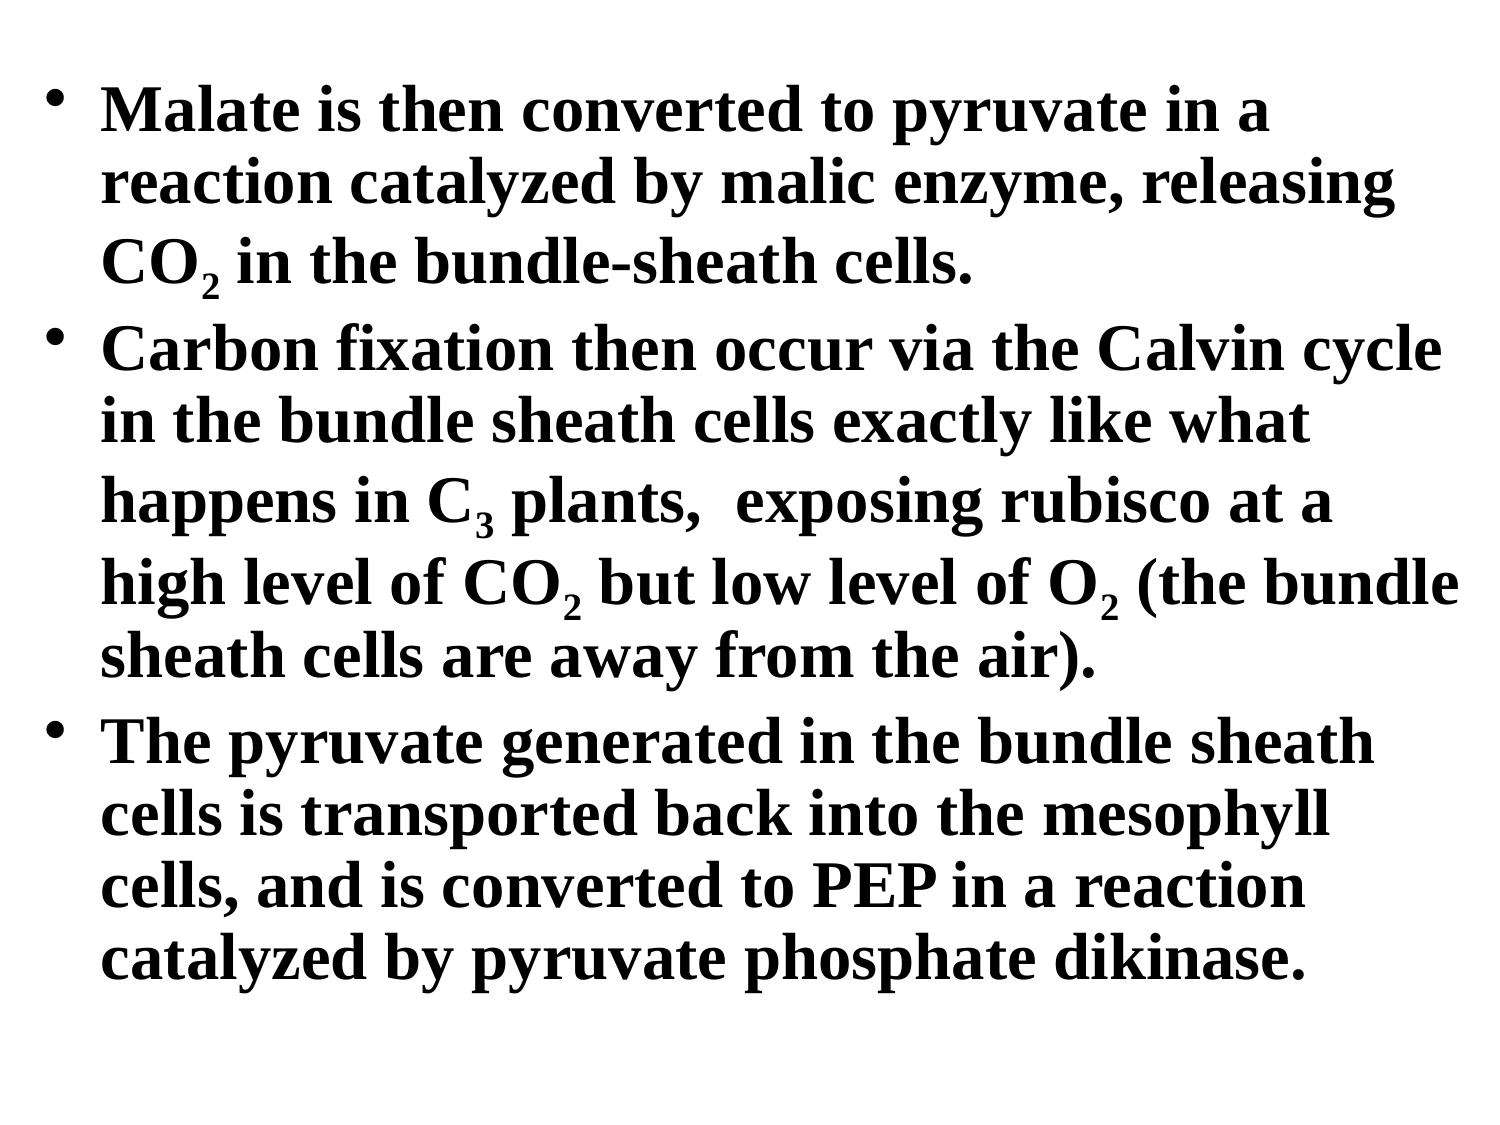

Malate is then converted to pyruvate in a reaction catalyzed by malic enzyme, releasing CO2 in the bundle-sheath cells.
Carbon fixation then occur via the Calvin cycle in the bundle sheath cells exactly like what happens in C3 plants,  exposing rubisco at a high level of CO2 but low level of O2 (the bundle sheath cells are away from the air).
The pyruvate generated in the bundle sheath cells is transported back into the mesophyll cells, and is converted to PEP in a reaction catalyzed by pyruvate phosphate dikinase.